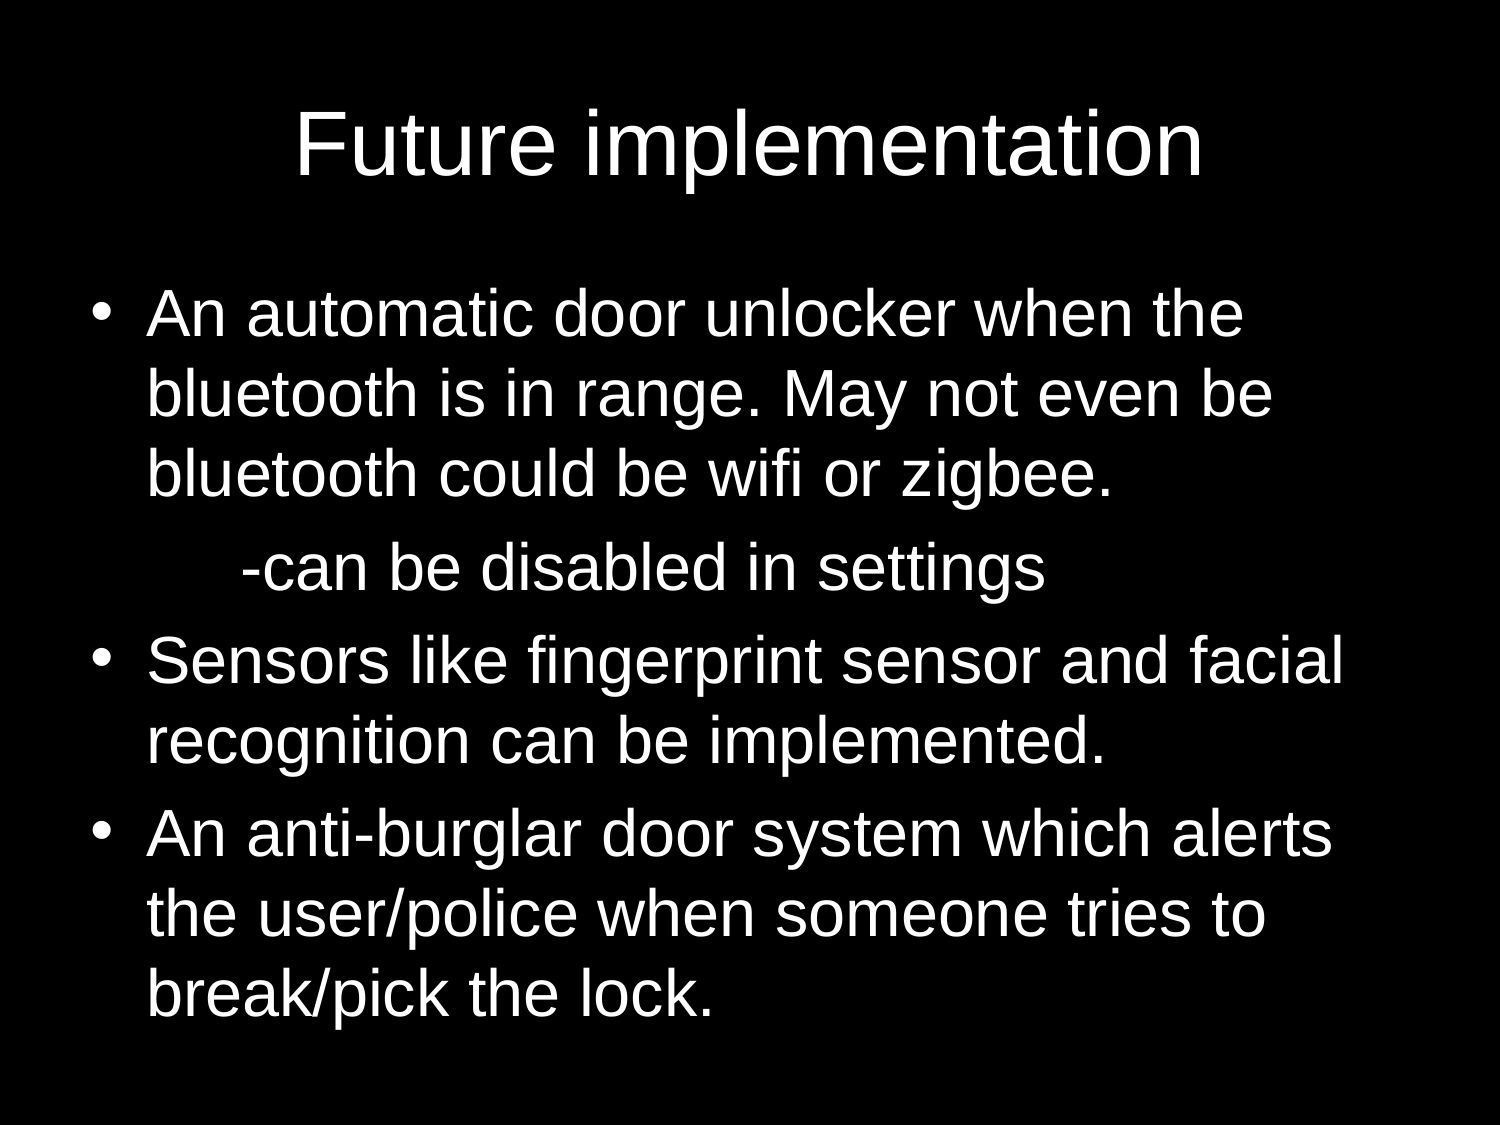

# Future implementation
An automatic door unlocker when the bluetooth is in range. May not even be bluetooth could be wifi or zigbee.
	-can be disabled in settings
Sensors like fingerprint sensor and facial recognition can be implemented.
An anti-burglar door system which alerts the user/police when someone tries to break/pick the lock.